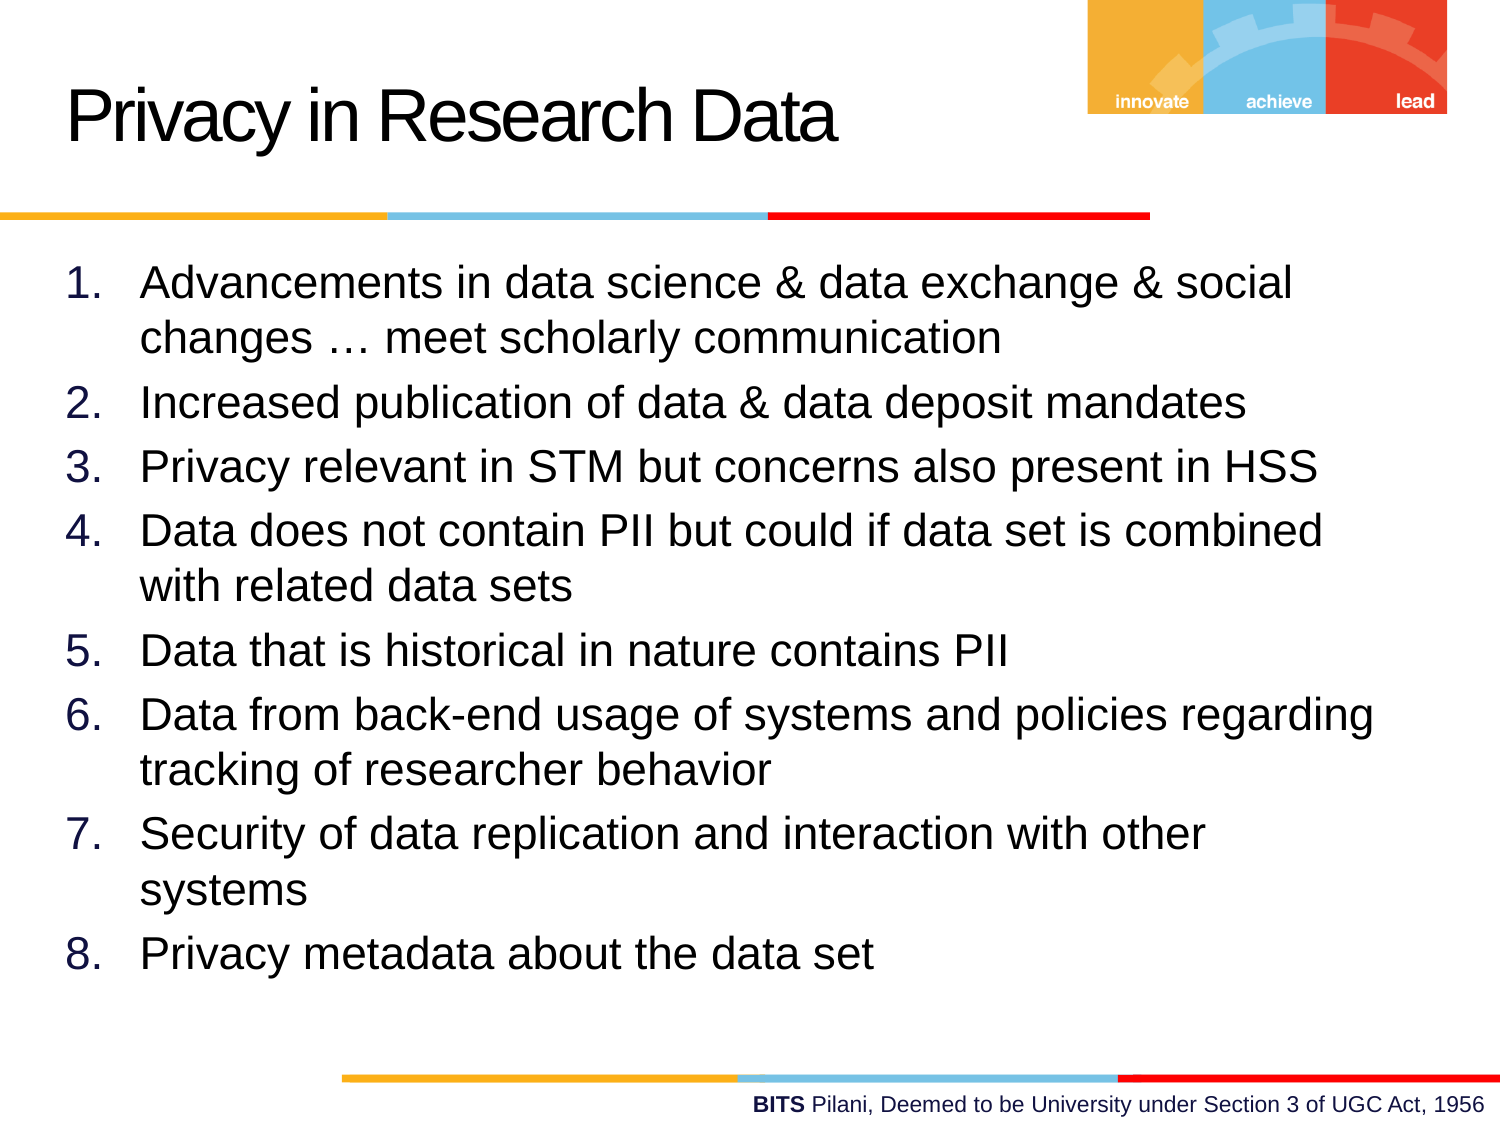

Privacy in Research Data
Advancements in data science & data exchange & social changes … meet scholarly communication
Increased publication of data & data deposit mandates
Privacy relevant in STM but concerns also present in HSS
Data does not contain PII but could if data set is combined with related data sets
Data that is historical in nature contains PII
Data from back-end usage of systems and policies regarding tracking of researcher behavior
Security of data replication and interaction with other systems
Privacy metadata about the data set